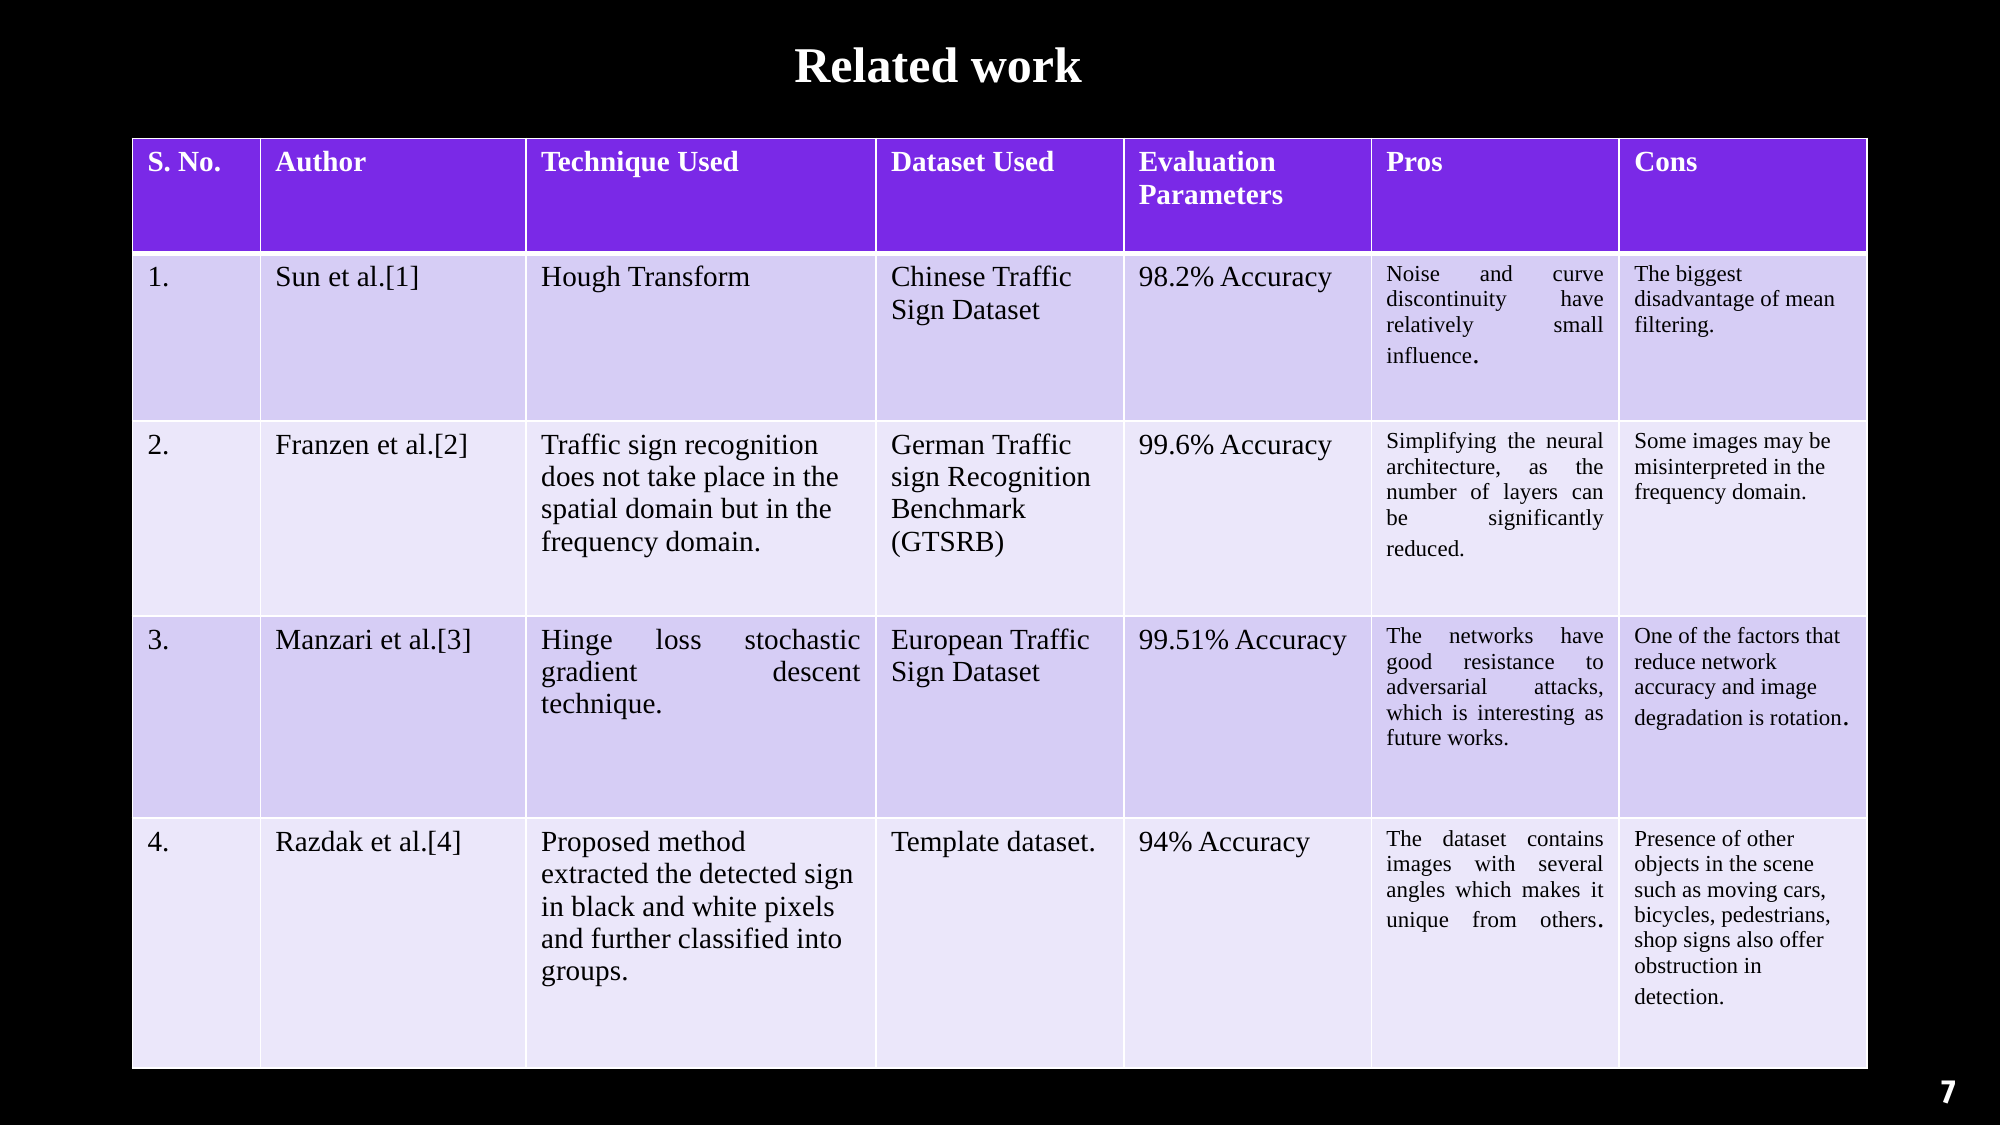

Related work
| S. No. | Author | Technique Used | Dataset Used | Evaluation Parameters | Pros | Cons |
| --- | --- | --- | --- | --- | --- | --- |
| 1. | Sun et al.[1] | Hough Transform | Chinese Traffic Sign Dataset | 98.2% Accuracy | Noise and curve discontinuity have relatively small influence. | The biggest disadvantage of mean filtering. |
| 2. | Franzen et al.[2] | Traffic sign recognition does not take place in the spatial domain but in the frequency domain. | German Traffic sign Recognition Benchmark (GTSRB) | 99.6% Accuracy | Simplifying the neural architecture, as the number of layers can be significantly reduced. | Some images may be misinterpreted in the frequency domain. |
| 3. | Manzari et al.[3] | Hinge loss stochastic gradient descent technique. | European Traffic Sign Dataset | 99.51% Accuracy | The networks have good resistance to adversarial attacks, which is interesting as future works. | One of the factors that reduce network accuracy and image degradation is rotation. |
| 4. | Razdak et al.[4] | Proposed method extracted the detected sign in black and white pixels and further classified into groups. | Template dataset. | 94% Accuracy | The dataset contains images with several angles which makes it unique from others. | Presence of other objects in the scene such as moving cars, bicycles, pedestrians, shop signs also offer obstruction in detection. |
7